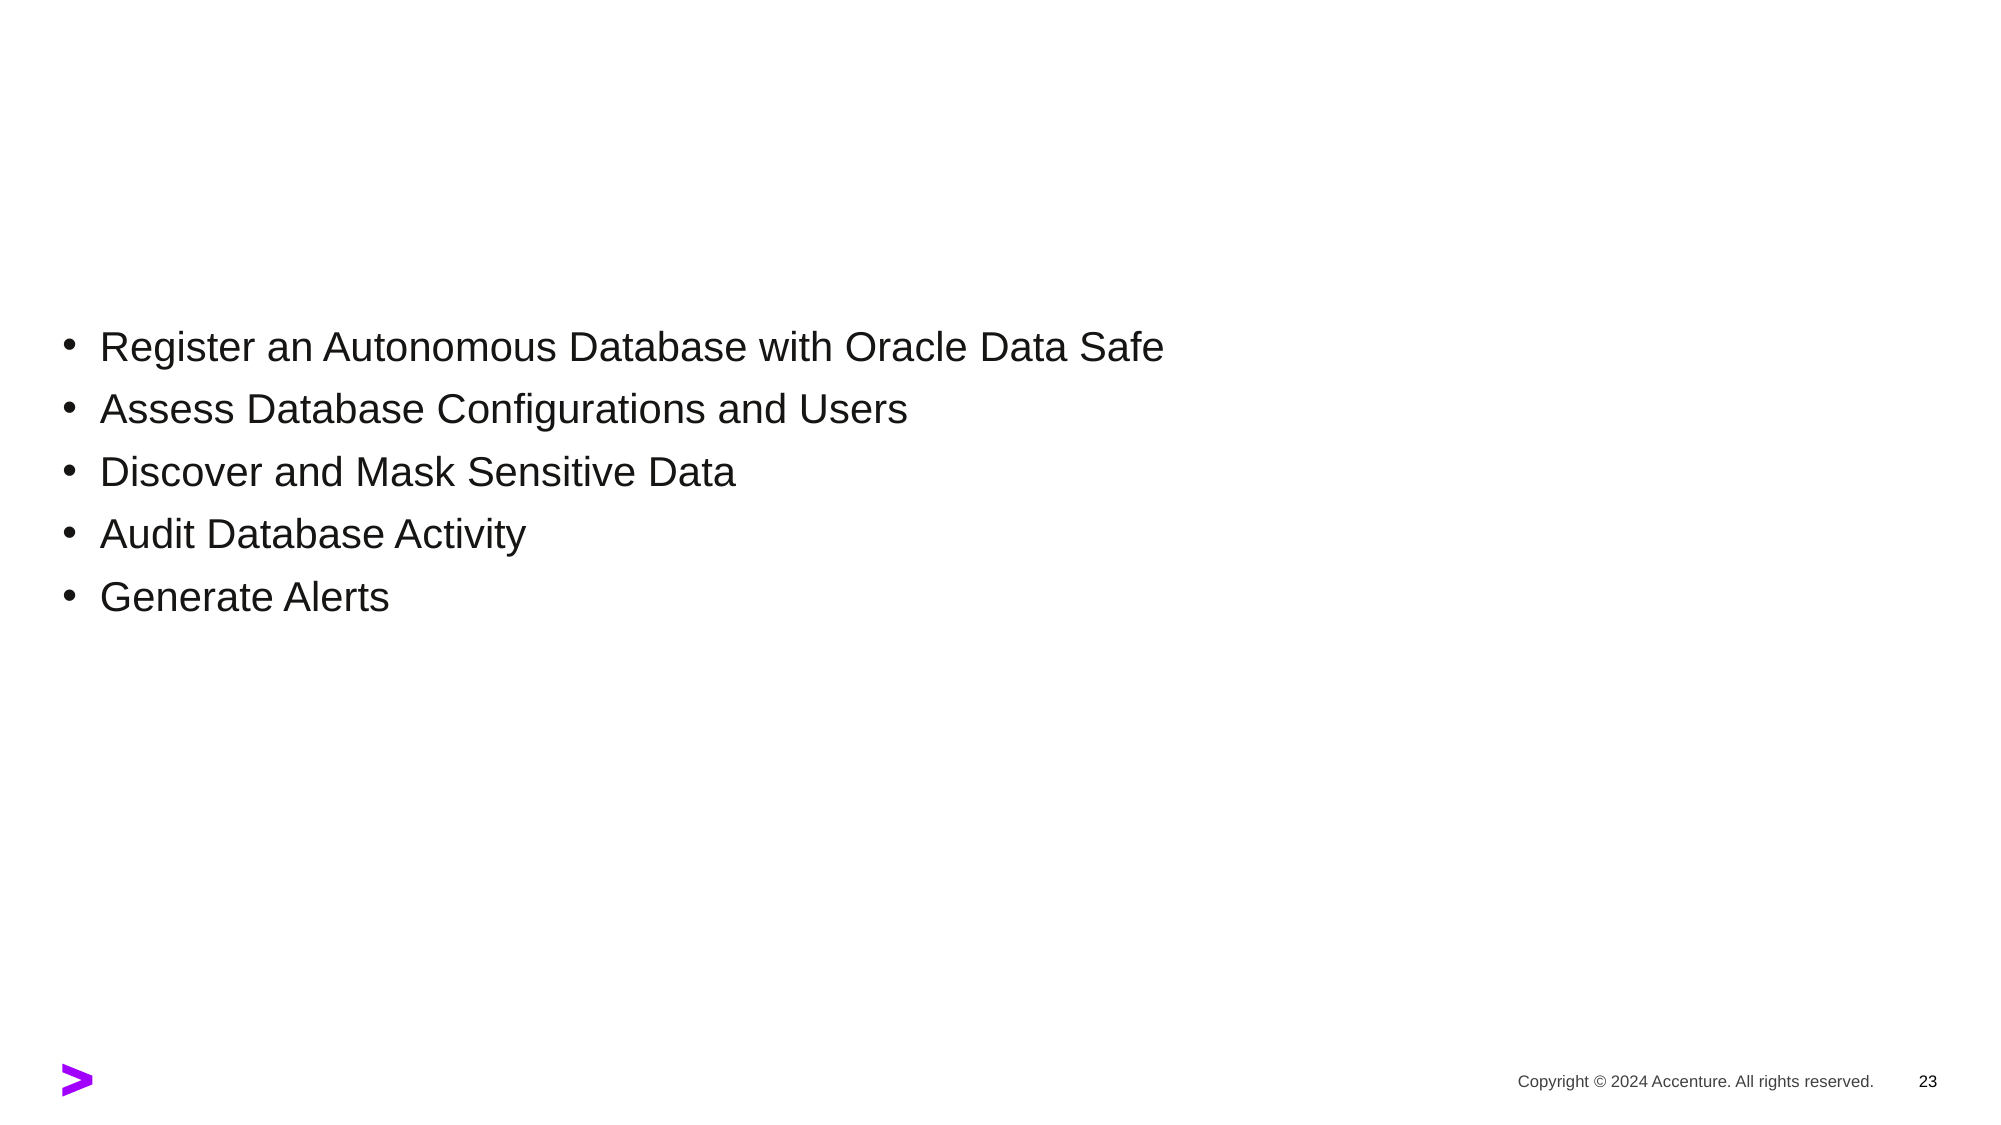

#

Register an Autonomous Database with Oracle Data Safe
Assess Database Configurations and Users
Discover and Mask Sensitive Data
Audit Database Activity
Generate Alerts

Copyright © 2024 Accenture. All rights reserved.
23